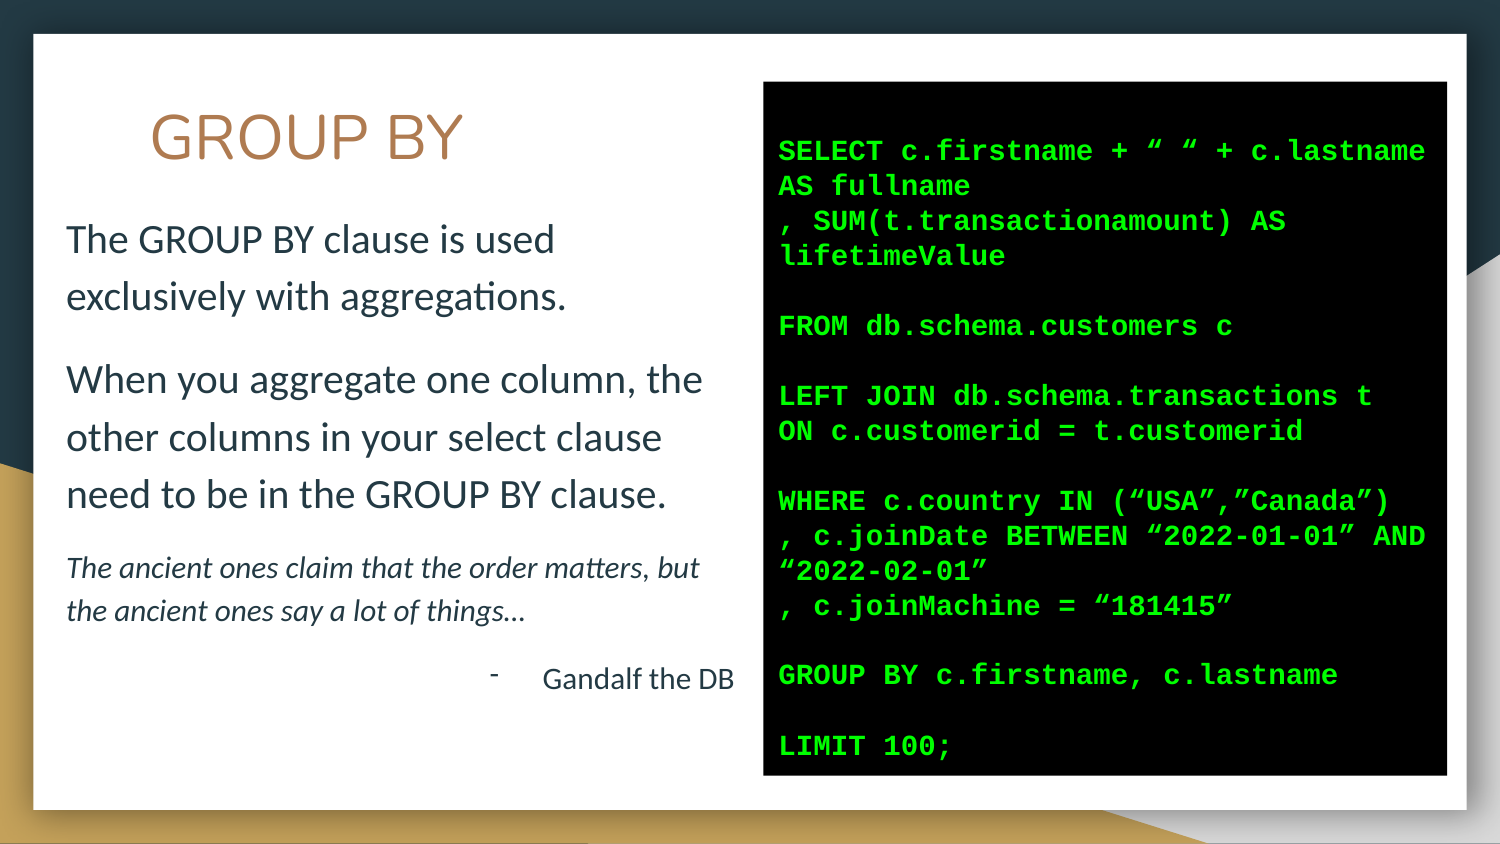

# GROUP BY

SELECT c.firstname + “ “ + c.lastname AS fullname
, SUM(t.transactionamount) AS lifetimeValue

FROM db.schema.customers c

LEFT JOIN db.schema.transactions t
ON c.customerid = t.customerid

WHERE c.country IN (“USA”,”Canada”)
, c.joinDate BETWEEN “2022-01-01” AND “2022-02-01”
, c.joinMachine = “181415”

GROUP BY c.firstname, c.lastname

LIMIT 100;
The GROUP BY clause is used exclusively with aggregations.
When you aggregate one column, the other columns in your select clause need to be in the GROUP BY clause.
The ancient ones claim that the order matters, but the ancient ones say a lot of things…
Gandalf the DB